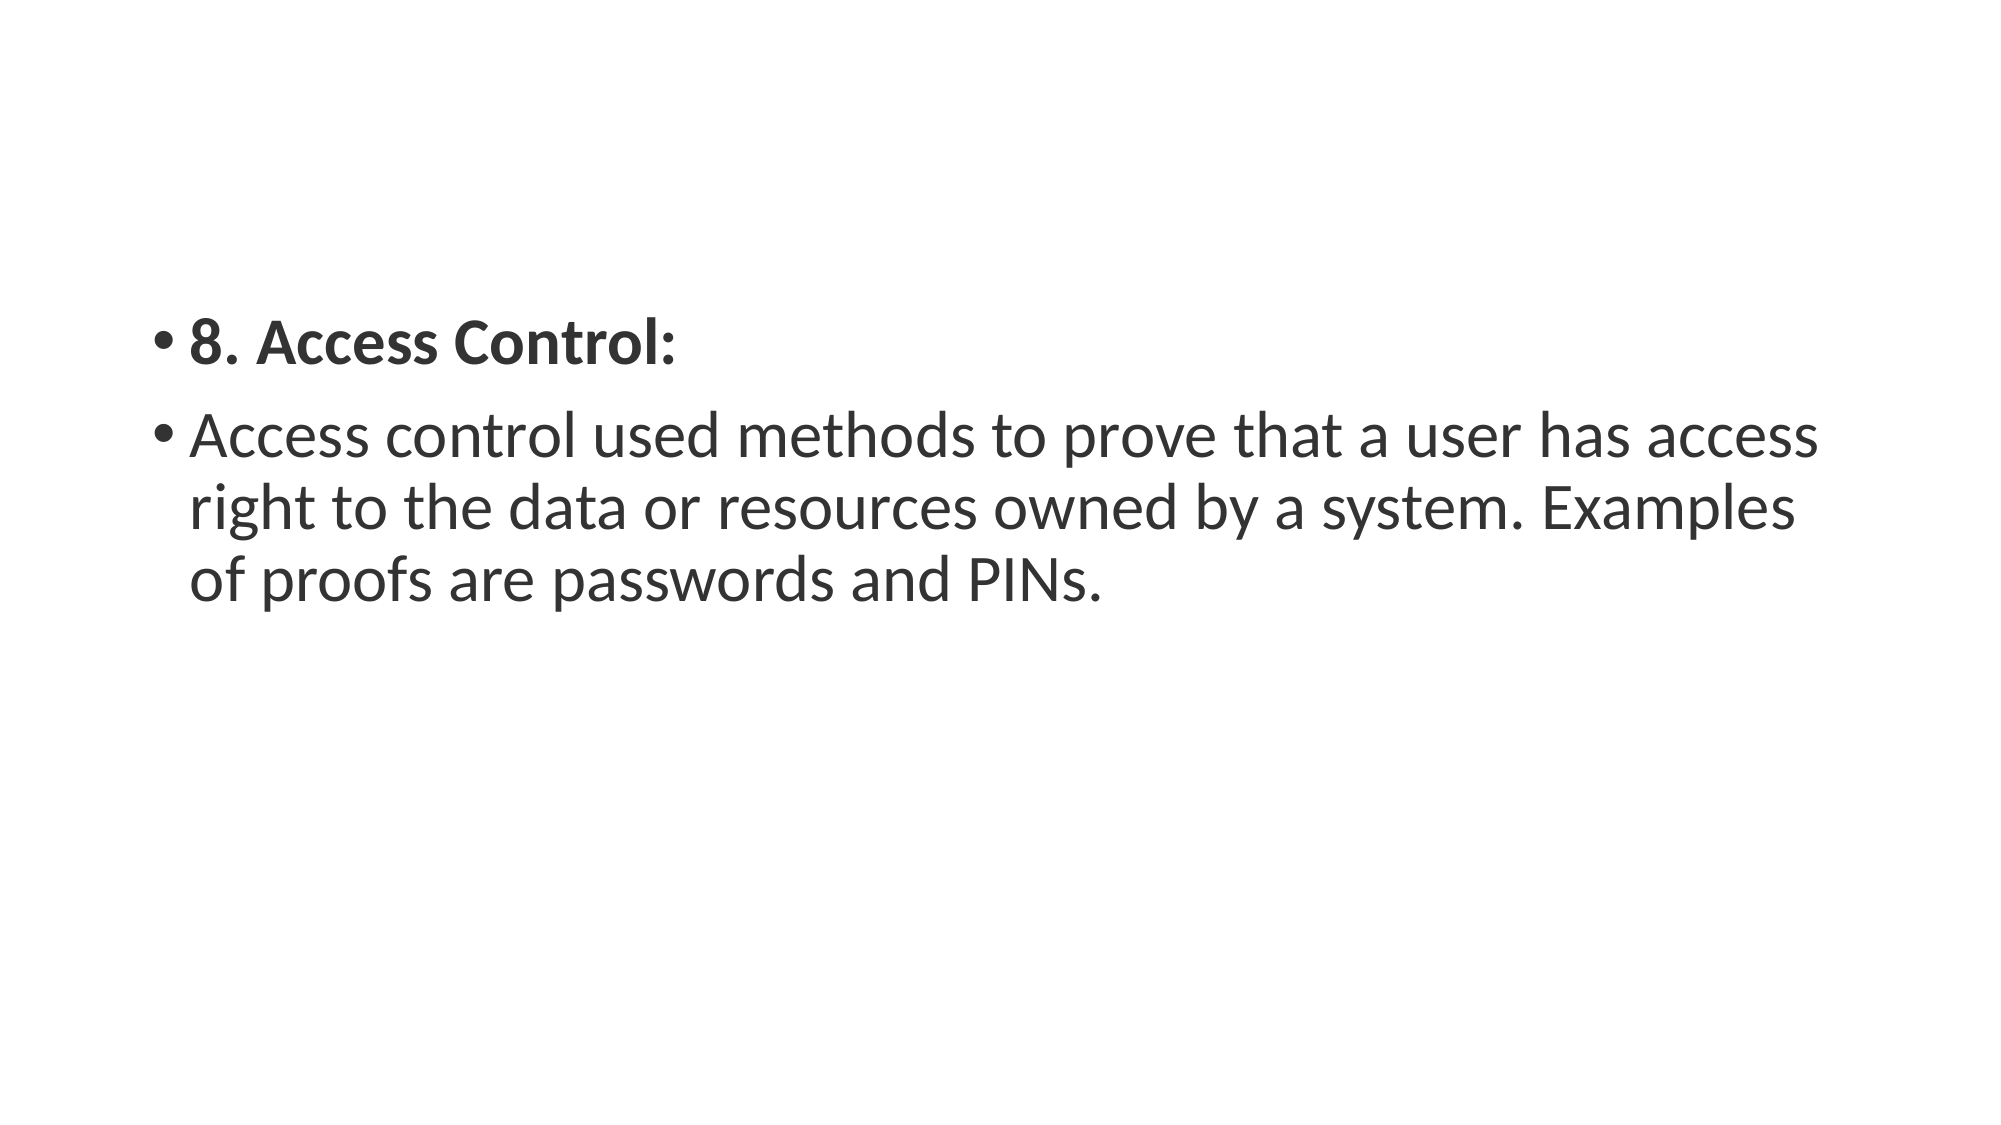

#
8. Access Control:
Access control used methods to prove that a user has access right to the data or resources owned by a system. Examples of proofs are passwords and PINs.